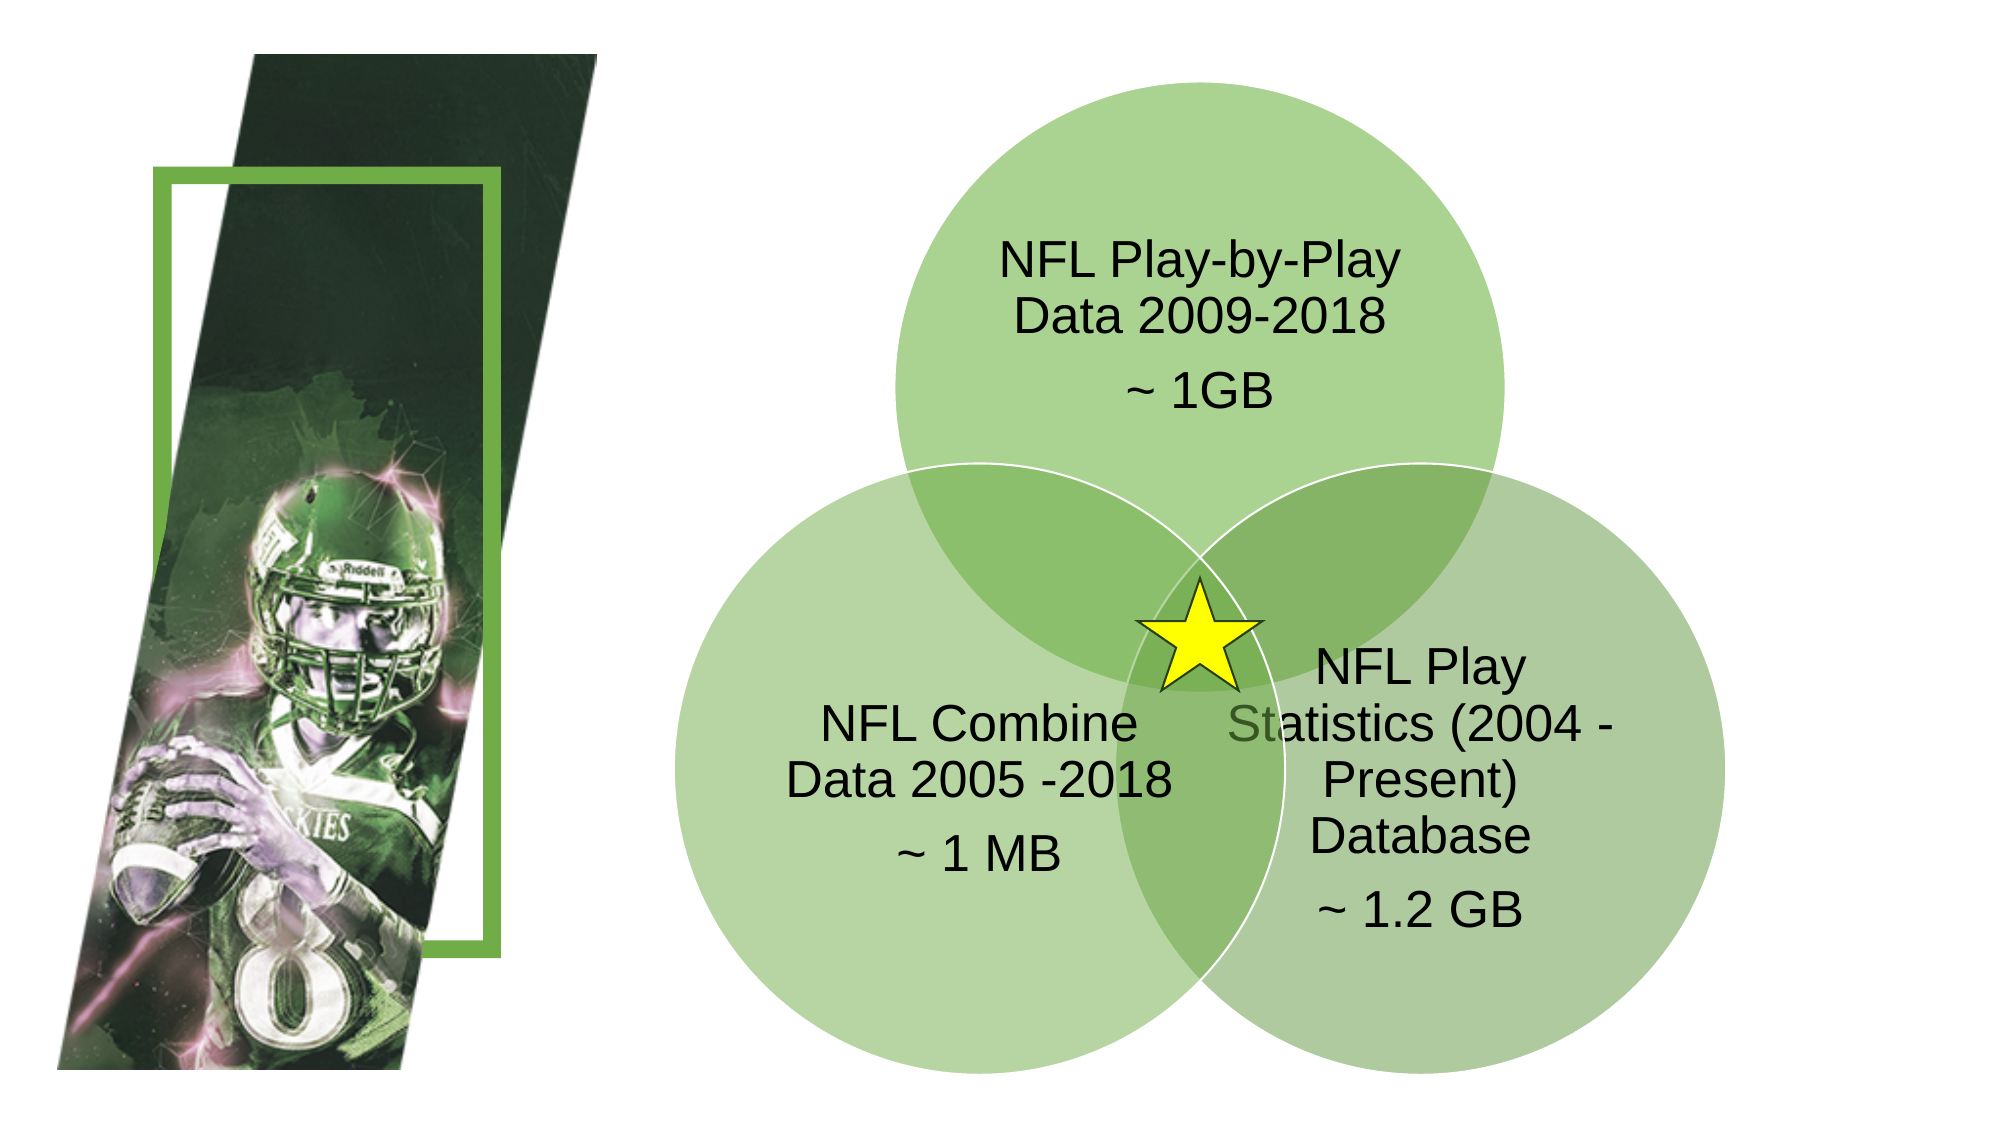

NFL Play-by-Play Data 2009-2018
~ 1GB
NFL Play Statistics (2004 - Present) Database
~ 1.2 GB
NFL Combine Data 2005 -2018
~ 1 MB